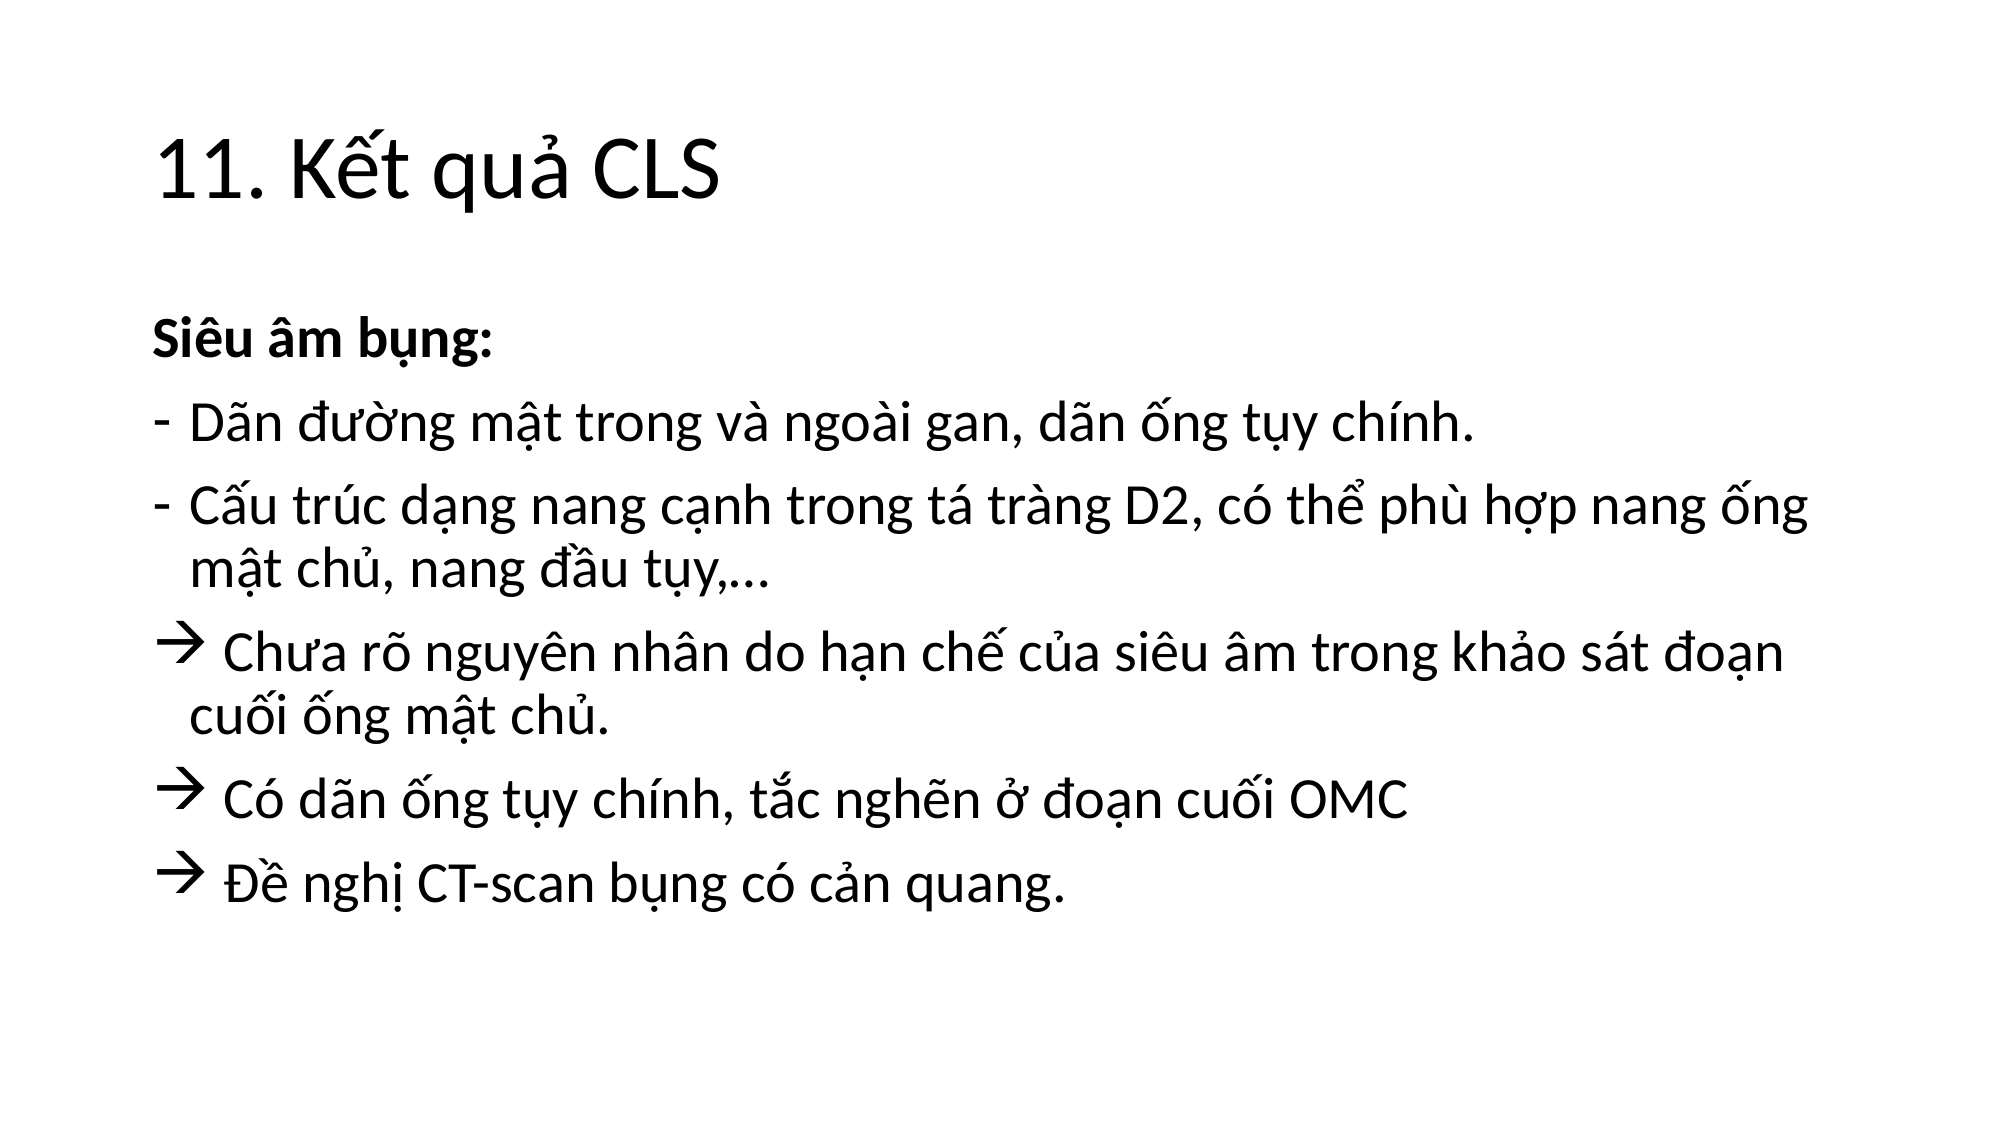

# 11. Kết quả CLS
Siêu âm bụng:
Dãn đường mật trong và ngoài gan, dãn ống tụy chính.
Cấu trúc dạng nang cạnh trong tá tràng D2, có thể phù hợp nang ống mật chủ, nang đầu tụy,…
 Chưa rõ nguyên nhân do hạn chế của siêu âm trong khảo sát đoạn cuối ống mật chủ.
 Có dãn ống tụy chính, tắc nghẽn ở đoạn cuối OMC
 Đề nghị CT-scan bụng có cản quang.